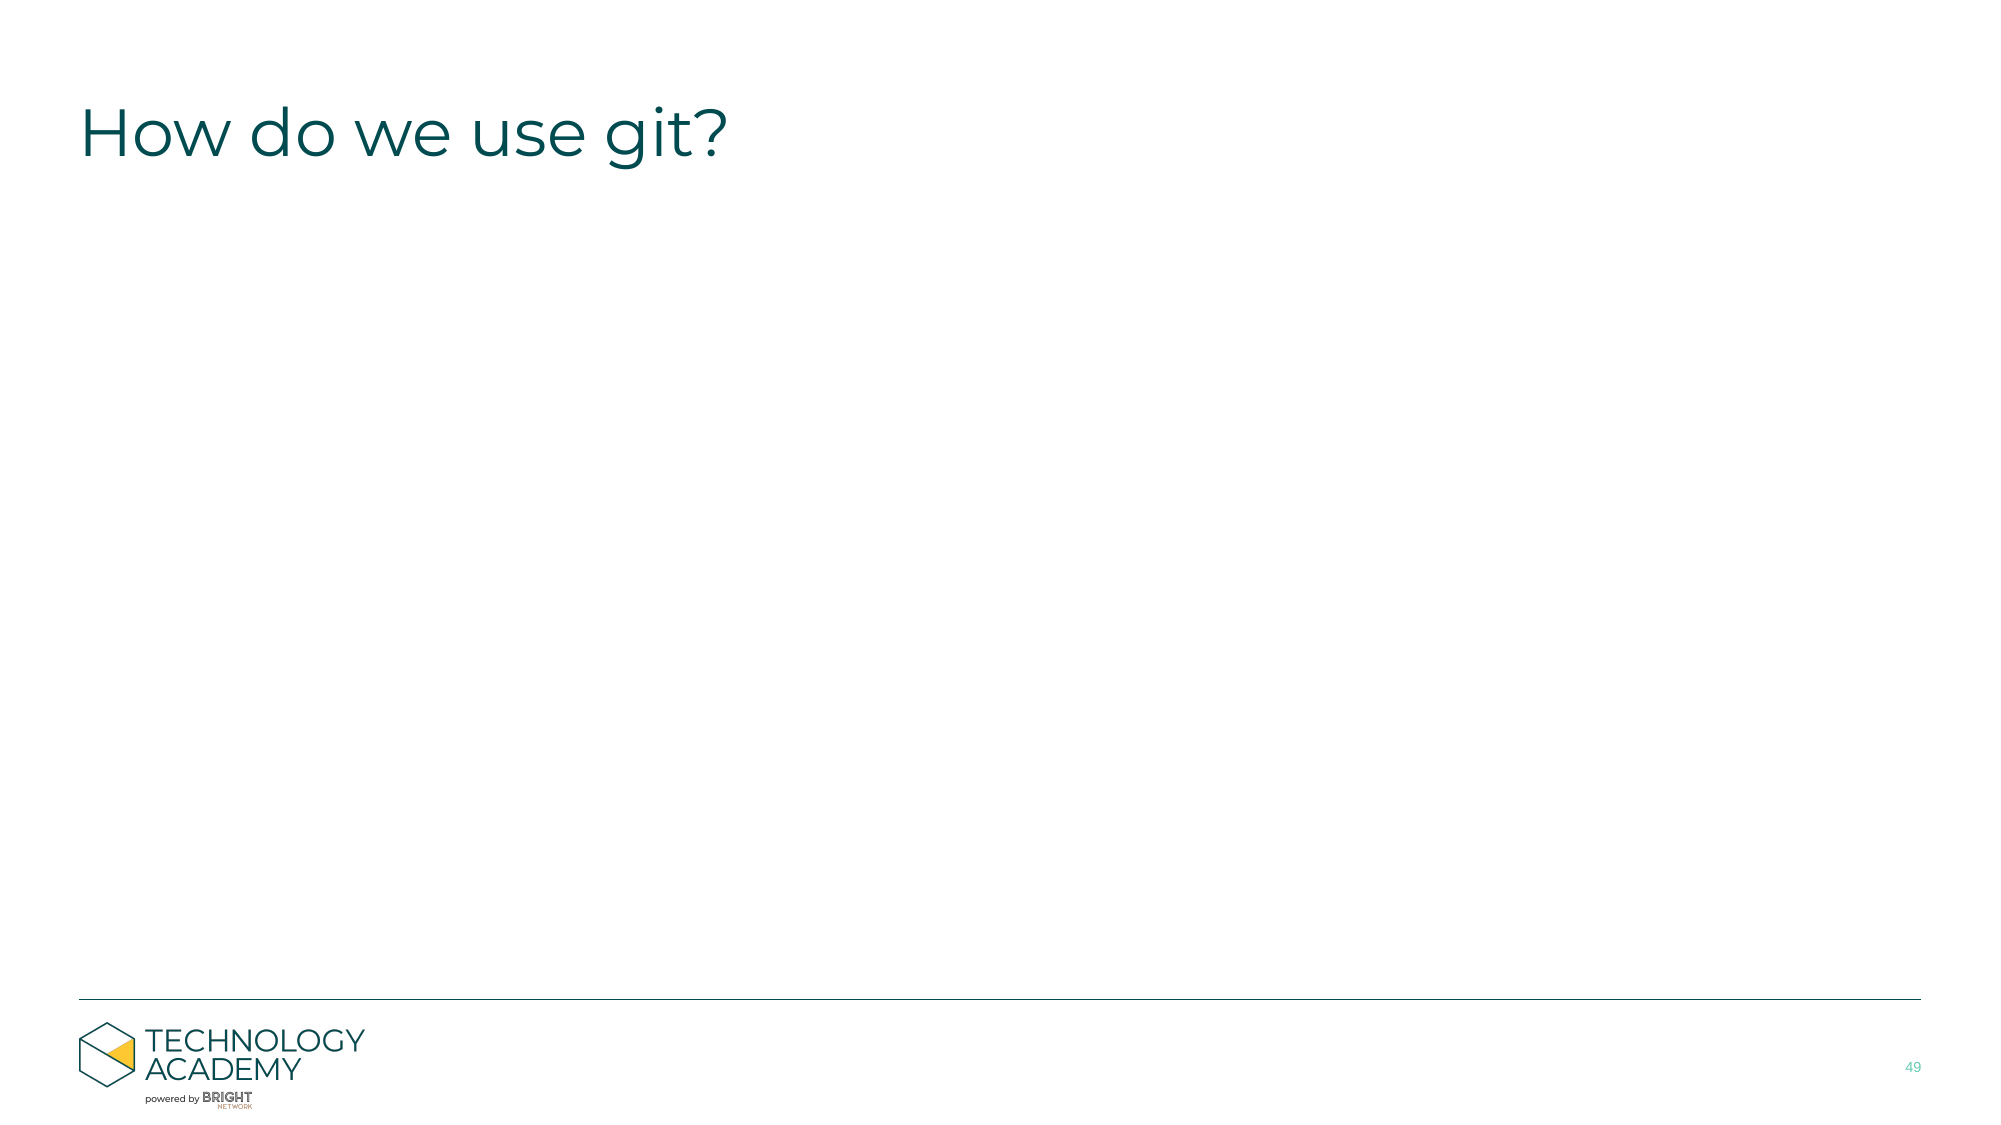

# How do we use git?

49